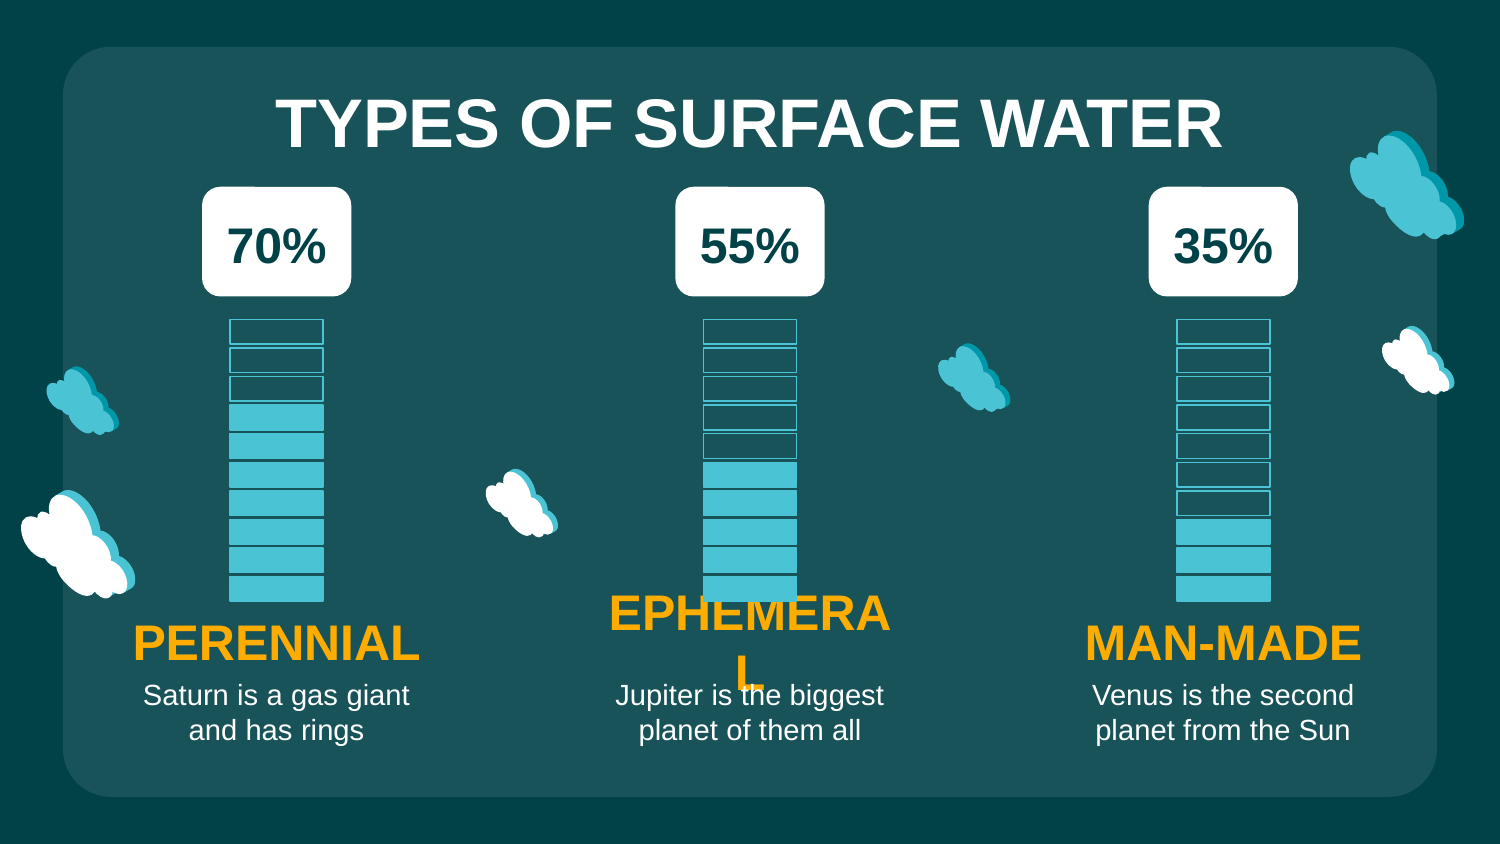

TYPES OF SURFACE WATER

70%
# 55%
35%

PERENNIAL
EPHEMERAL
MAN-MADE
Saturn is a gas giant and has rings
Jupiter is the biggest planet of them all
Venus is the second planet from the Sun